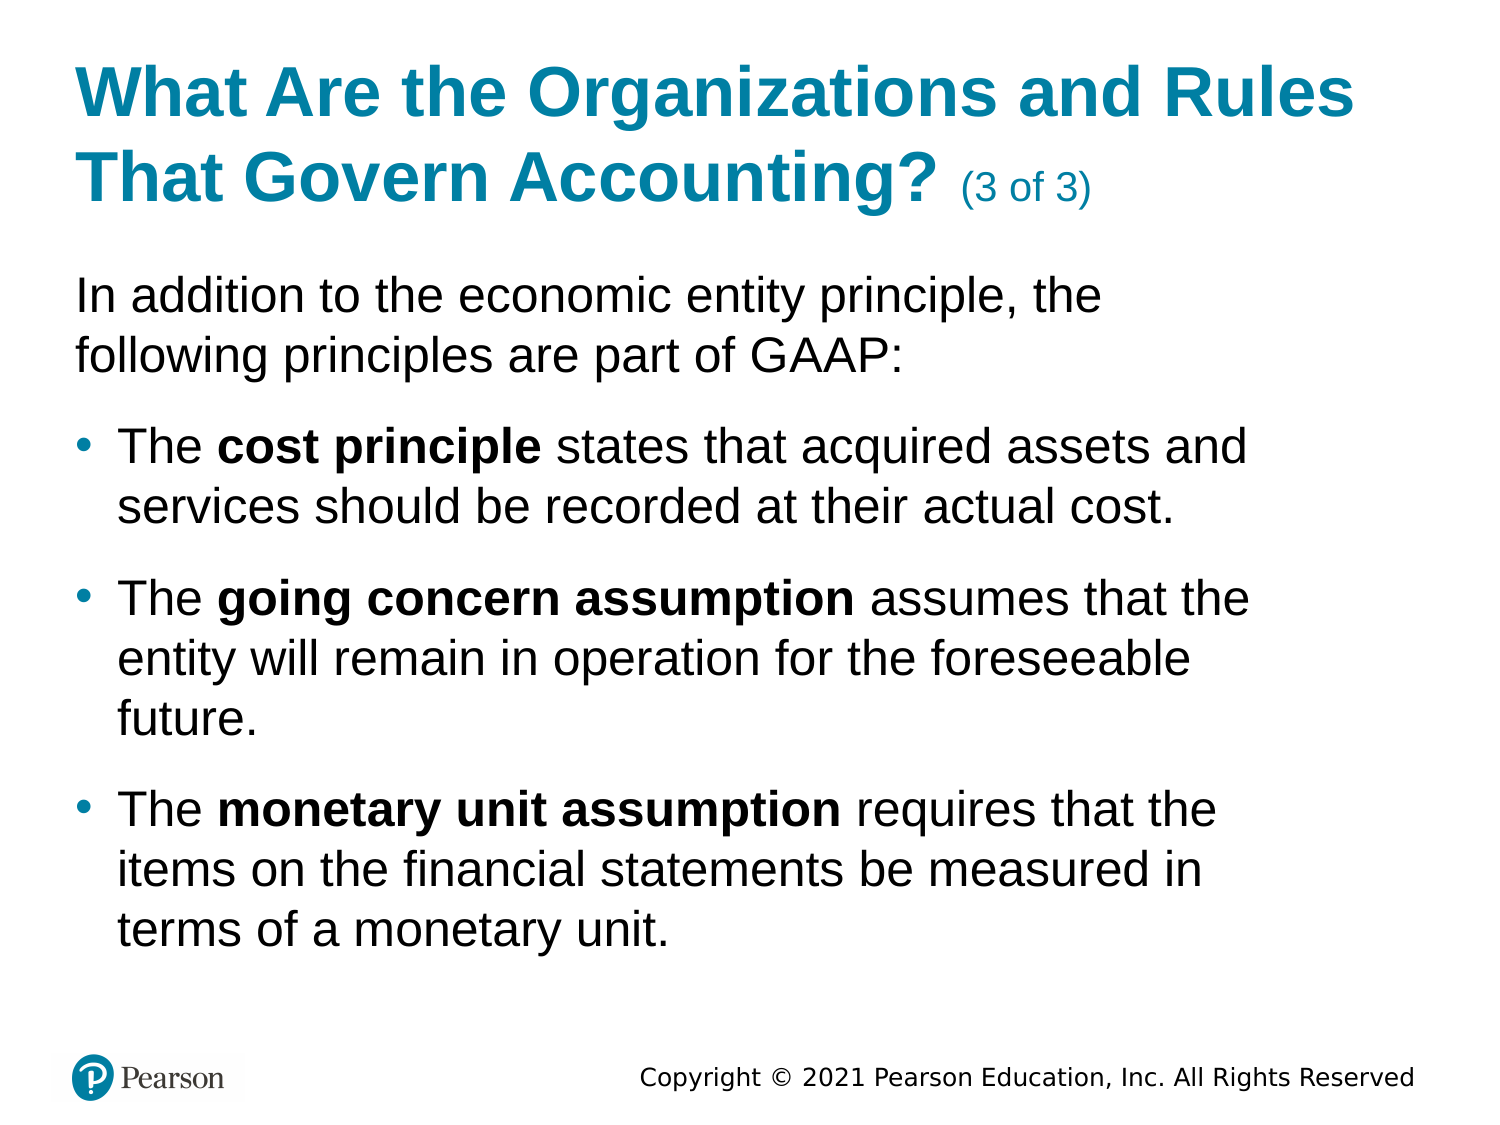

# What Are the Organizations and Rules That Govern Accounting? (3 of 3)
In addition to the economic entity principle, the following principles are part of G A A P:
The cost principle states that acquired assets and services should be recorded at their actual cost.
The going concern assumption assumes that the entity will remain in operation for the foreseeable future.
The monetary unit assumption requires that the items on the financial statements be measured in terms of a monetary unit.